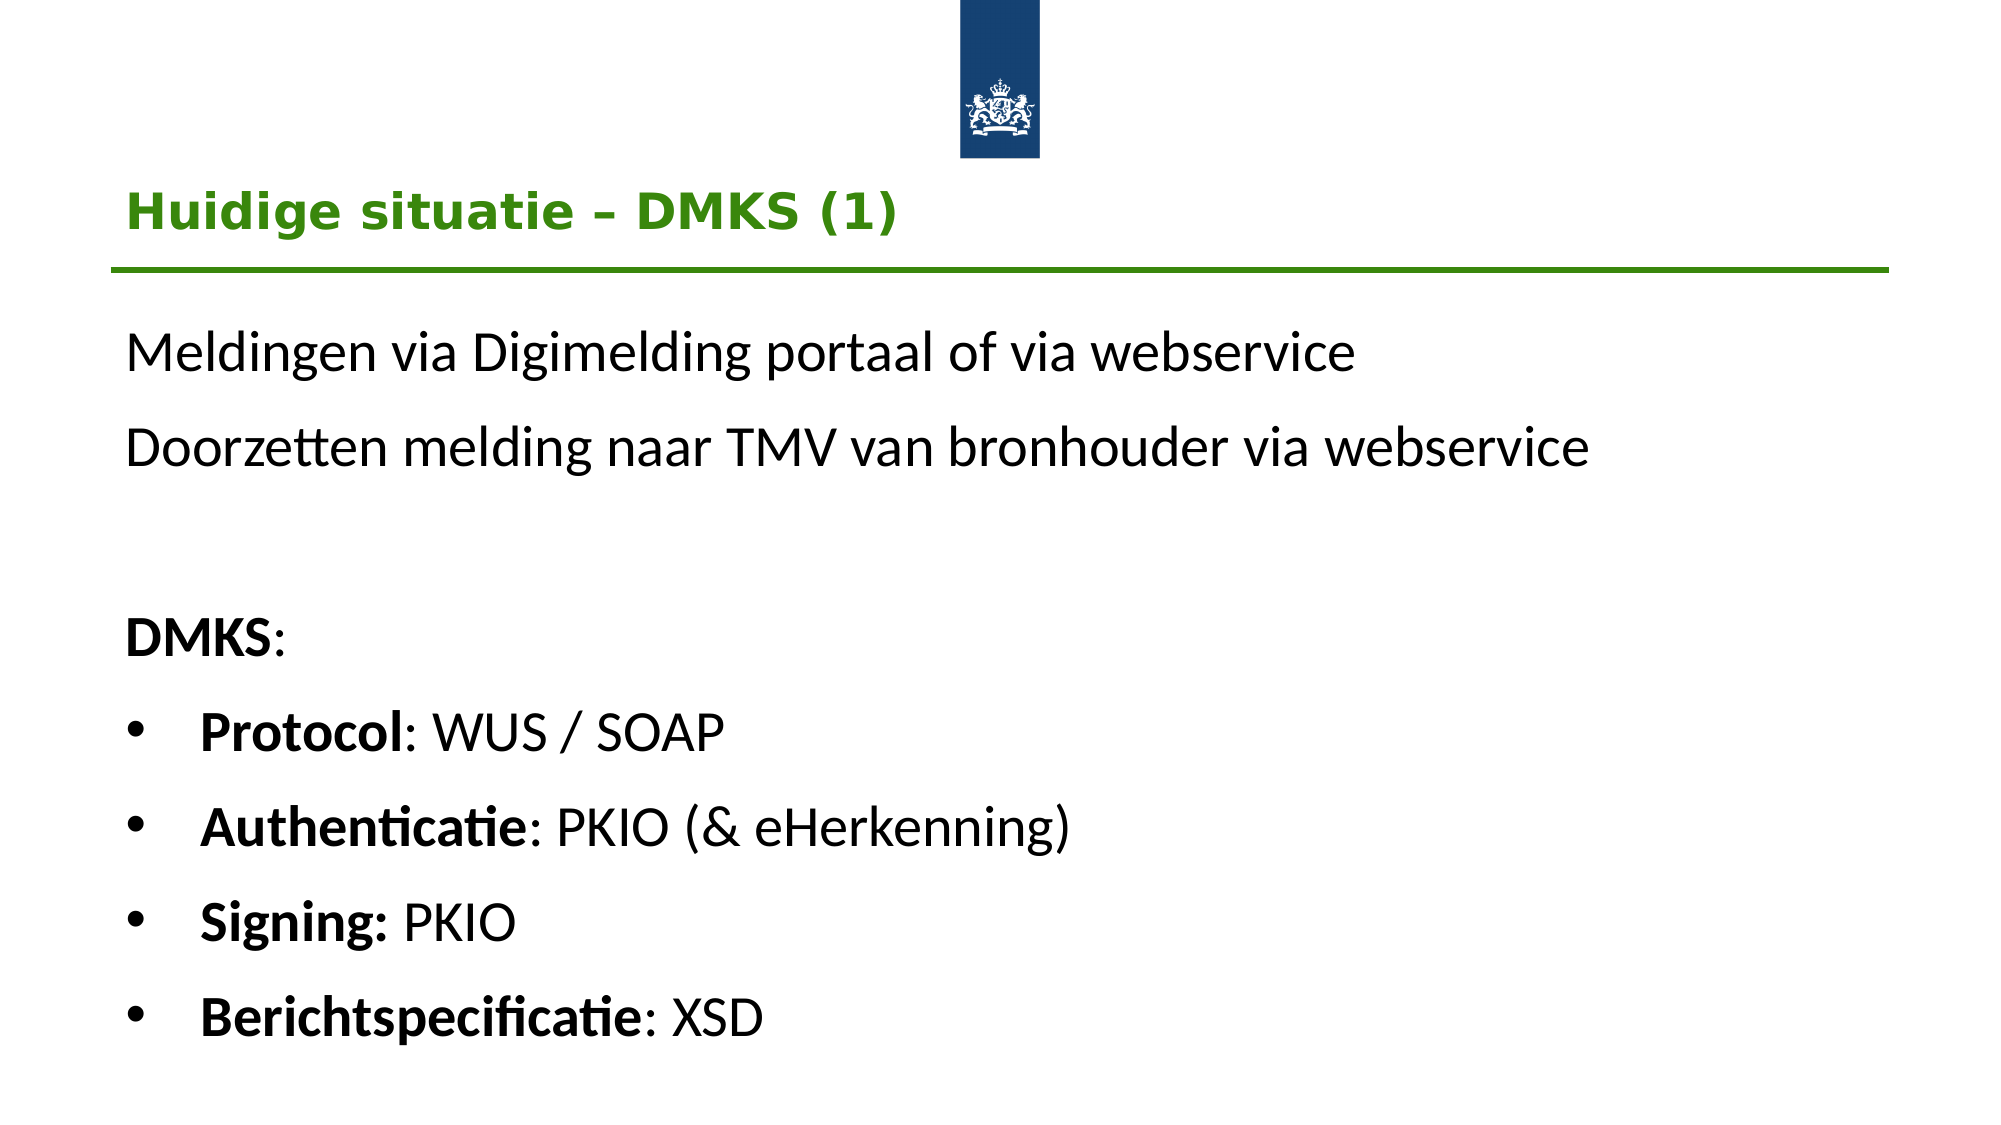

# Huidige situatie – DMKS (1)
Meldingen via Digimelding portaal of via webservice
Doorzetten melding naar TMV van bronhouder via webservice

DMKS:
Protocol: WUS / SOAP
Authenticatie: PKIO (& eHerkenning)
Signing: PKIO
Berichtspecificatie: XSD